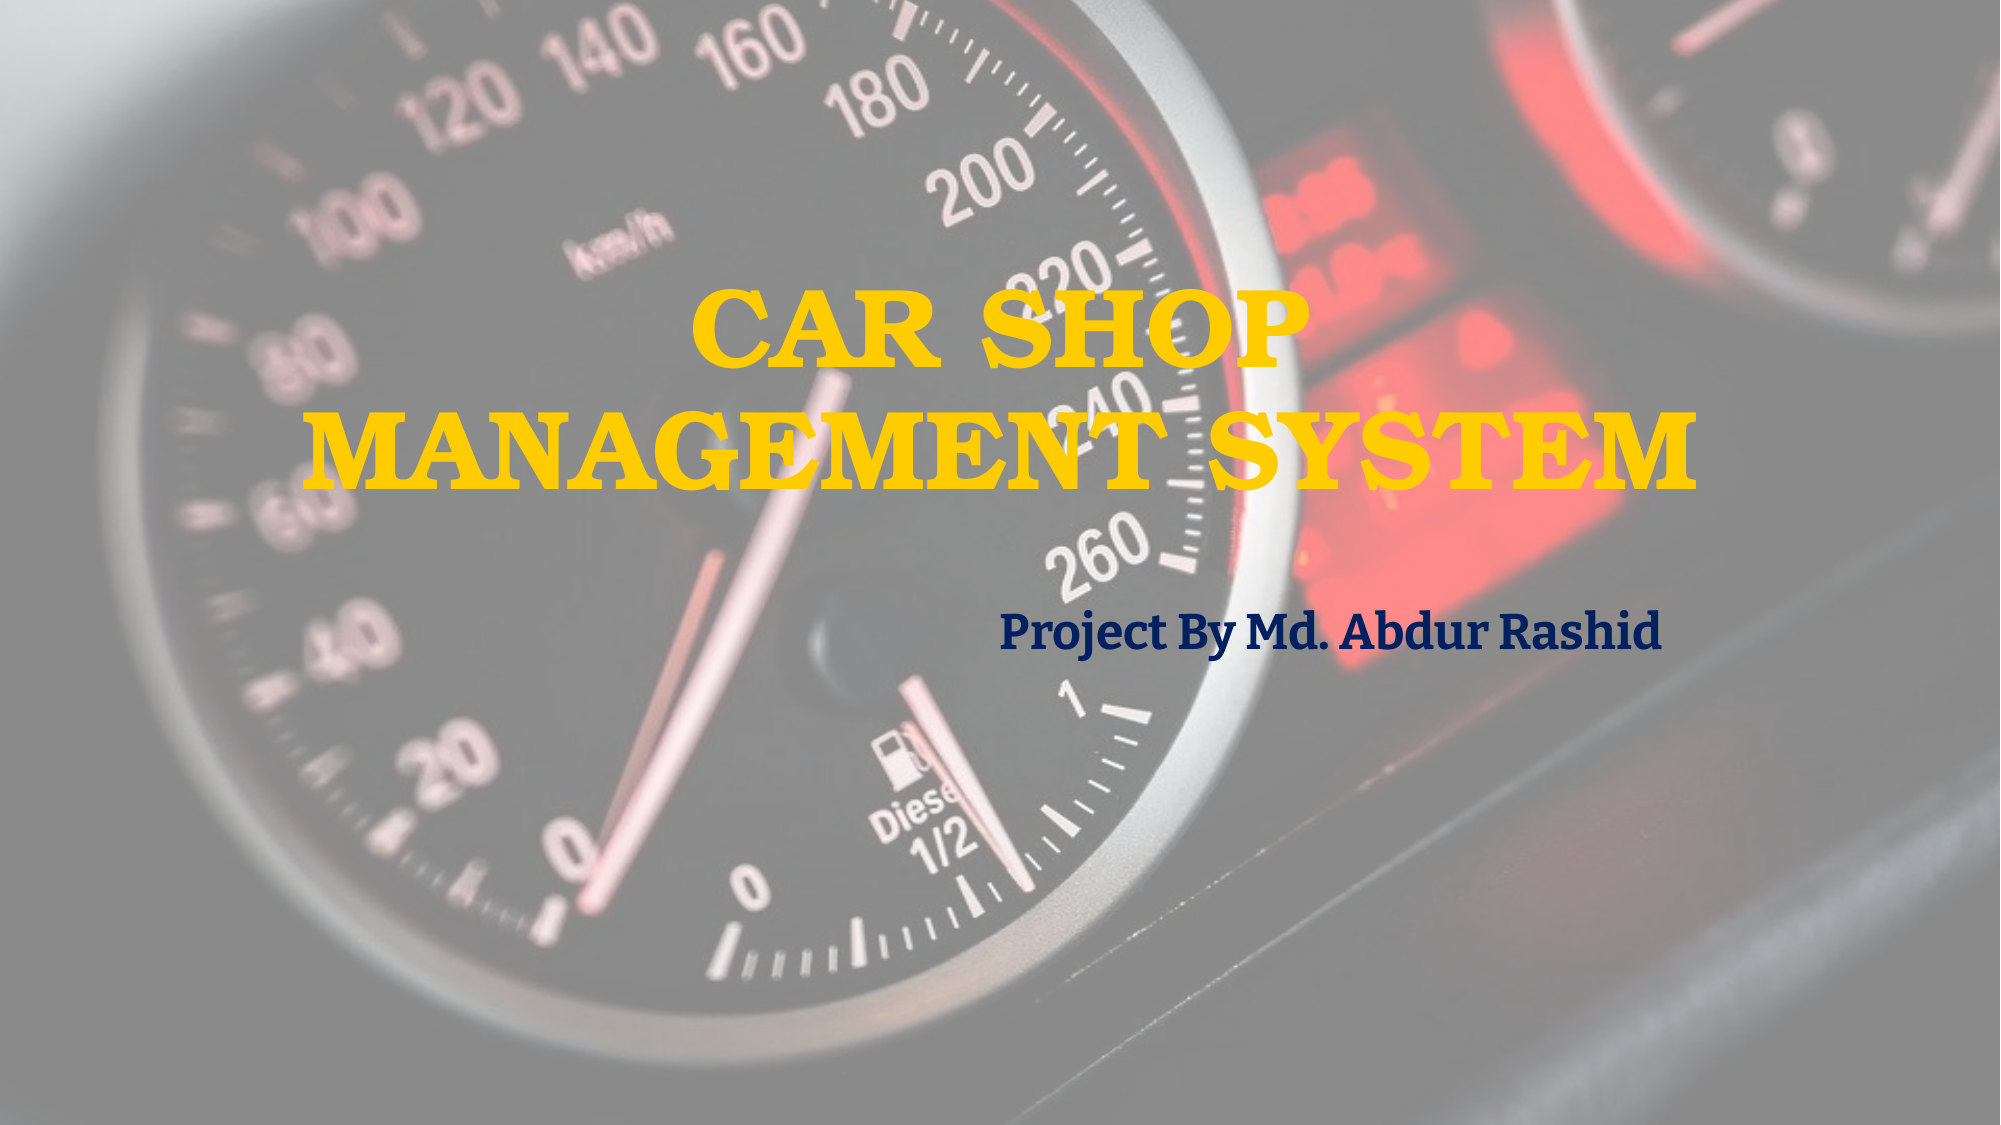

# Car Shop management system
                                         Project By Md. Abdur Rashid